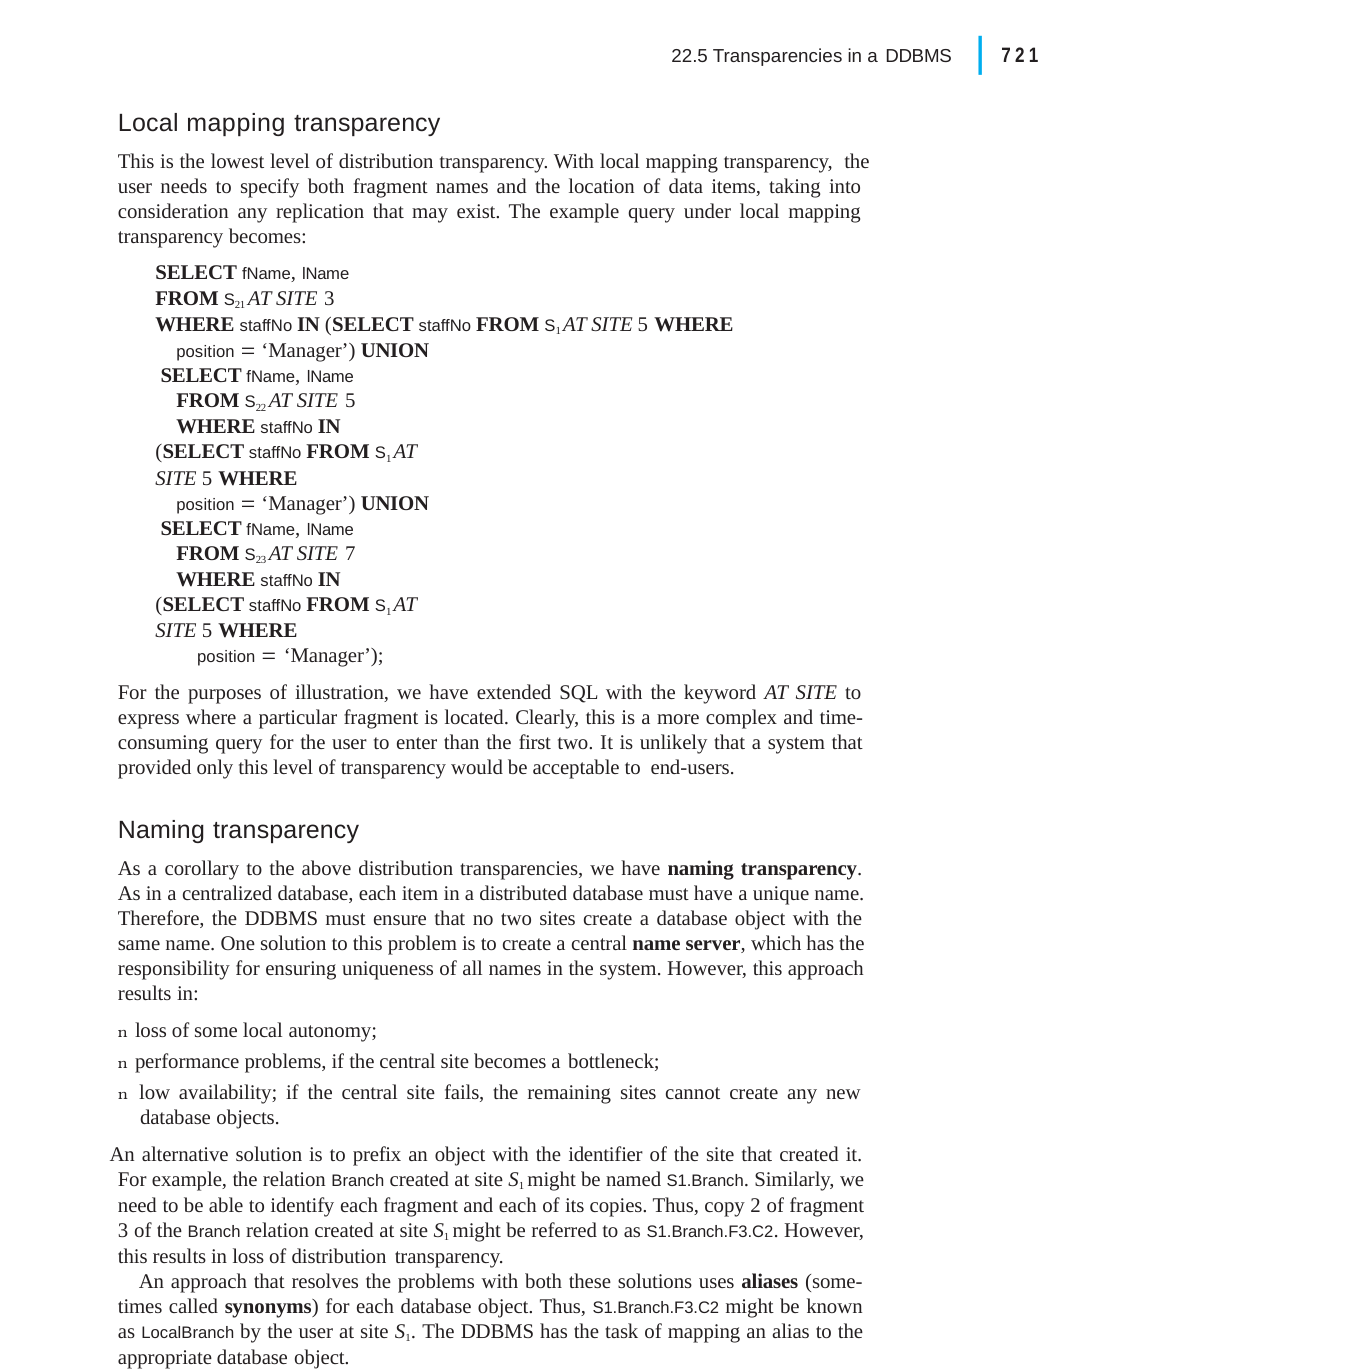

|
721
22.5 Transparencies in a DDBMS
Local mapping transparency
This is the lowest level of distribution transparency. With local mapping transparency,  the user needs to specify both fragment names and the location of data items, taking into  consideration any replication that may exist. The example query under local mapping  transparency becomes:
SELECT fName, lName
FROM S21 AT SITE 3
WHERE staffNo IN (SELECT staffNo FROM S1 AT SITE 5 WHERE
position = ‘Manager’) UNION  SELECT fName, lName
FROM S22 AT SITE 5
WHERE staffNo IN (SELECT staffNo FROM S1 AT SITE 5 WHERE
position = ‘Manager’) UNION  SELECT fName, lName
FROM S23 AT SITE 7
WHERE staffNo IN (SELECT staffNo FROM S1 AT SITE 5 WHERE
position = ‘Manager’);
For the purposes of illustration, we have extended SQL with the keyword AT SITE to  express where a particular fragment is located. Clearly, this is a more complex and time-  consuming query for the user to enter than the first two. It is unlikely that a system that  provided only this level of transparency would be acceptable to end-users.

Naming transparency
As a corollary to the above distribution transparencies, we have naming transparency.  As in a centralized database, each item in a distributed database must have a unique name.  Therefore, the DDBMS must ensure that no two sites create a database object with the  same name. One solution to this problem is to create a central name server, which has the  responsibility for ensuring uniqueness of all names in the system. However, this approach  results in:
n loss of some local autonomy;
n performance problems, if the central site becomes a bottleneck;
n low availability; if the central site fails, the remaining sites cannot create any new  database objects.
An alternative solution is to prefix an object with the identifier of the site that created it.  For example, the relation Branch created at site S1 might be named S1.Branch. Similarly, we  need to be able to identify each fragment and each of its copies. Thus, copy 2 of fragment  3 of the Branch relation created at site S1 might be referred to as S1.Branch.F3.C2. However,  this results in loss of distribution transparency.
An approach that resolves the problems with both these solutions uses aliases (some-  times called synonyms) for each database object. Thus, S1.Branch.F3.C2 might be known  as LocalBranch by the user at site S1. The DDBMS has the task of mapping an alias to the  appropriate database object.